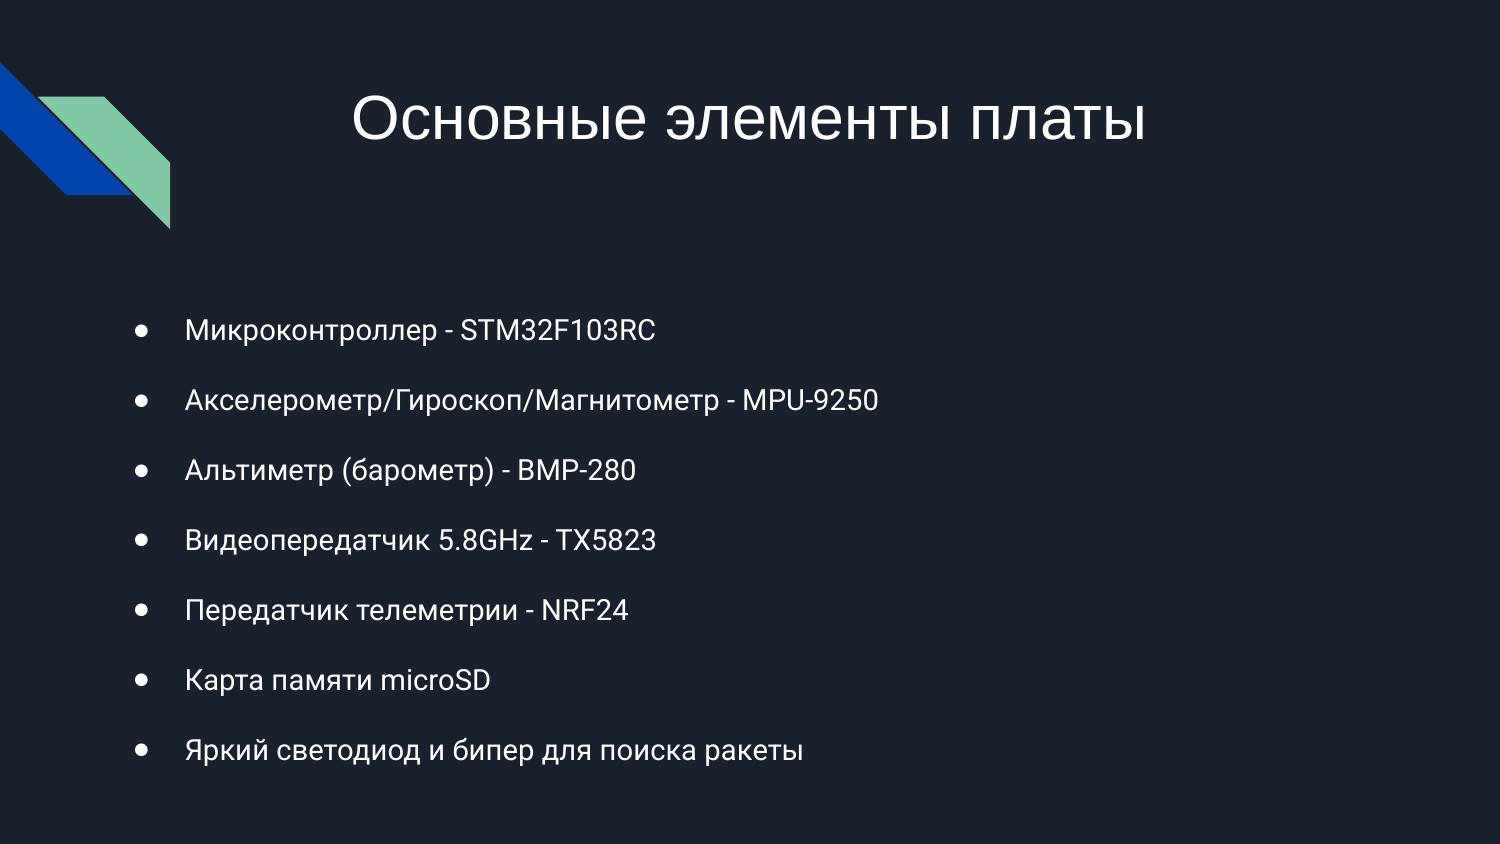

Основные элементы платы
Микроконтроллер - STM32F103RC
Акселерометр/Гироскоп/Магнитометр - MPU-9250
Альтиметр (барометр) - BMP-280
Видеопередатчик 5.8GHz - TX5823
Передатчик телеметрии - NRF24
Карта памяти microSD
Яркий светодиод и бипер для поиска ракеты